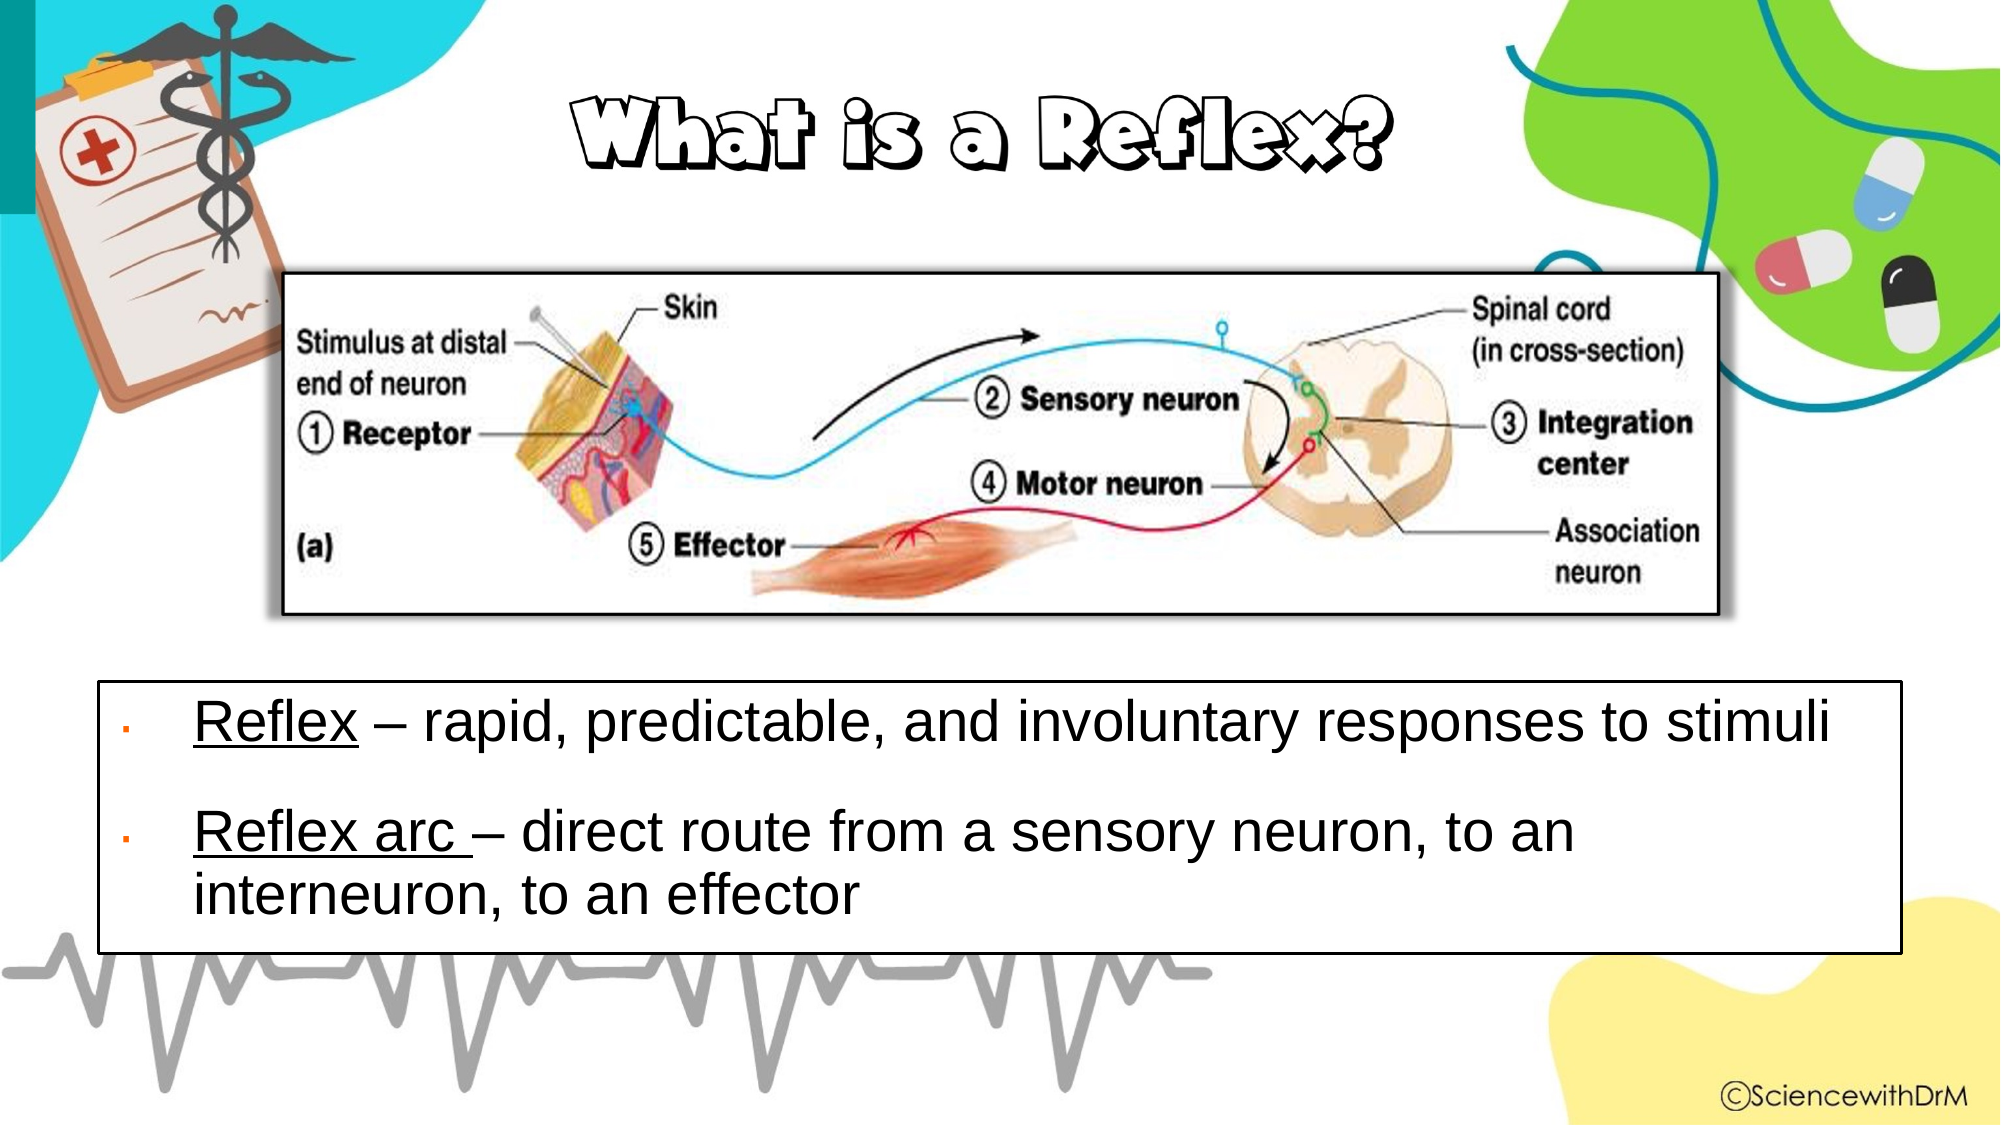

Reflex – rapid, predictable, and involuntary responses to stimuli
Reflex arc – direct route from a sensory neuron, to an interneuron, to an effector